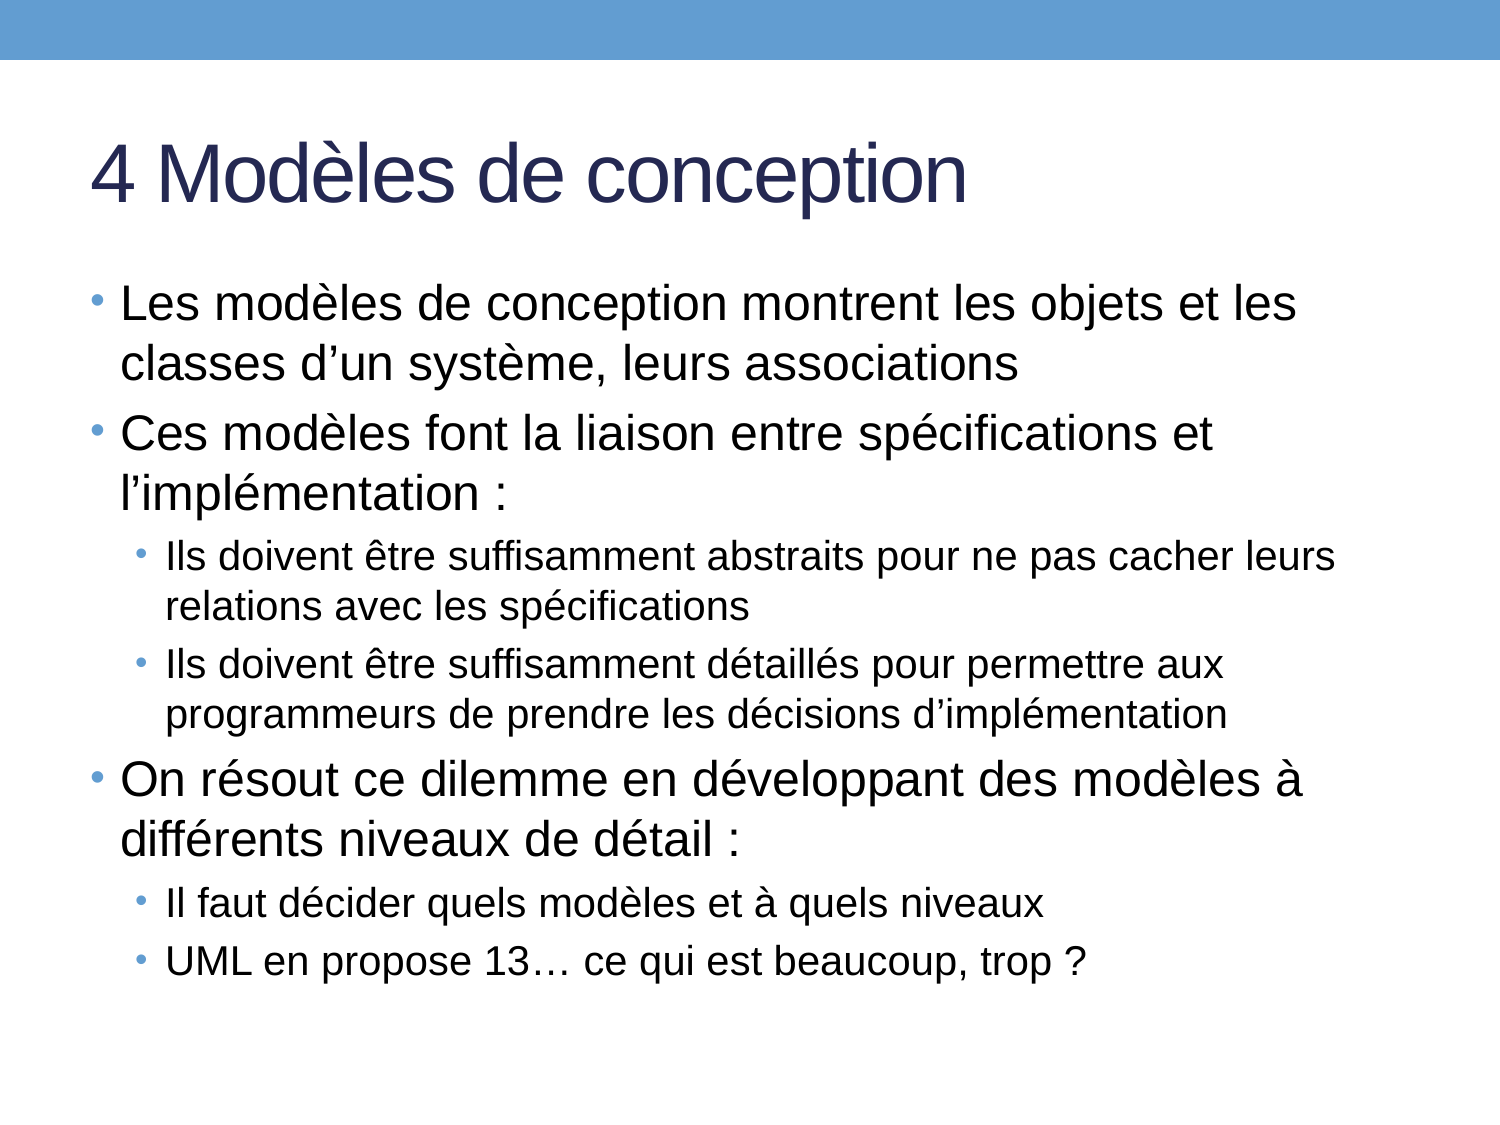

# 4 Modèles de conception
Les modèles de conception montrent les objets et les classes d’un système, leurs associations
Ces modèles font la liaison entre spécifications et l’implémentation :
Ils doivent être suffisamment abstraits pour ne pas cacher leurs relations avec les spécifications
Ils doivent être suffisamment détaillés pour permettre aux programmeurs de prendre les décisions d’implémentation
On résout ce dilemme en développant des modèles à différents niveaux de détail :
Il faut décider quels modèles et à quels niveaux
UML en propose 13… ce qui est beaucoup, trop ?